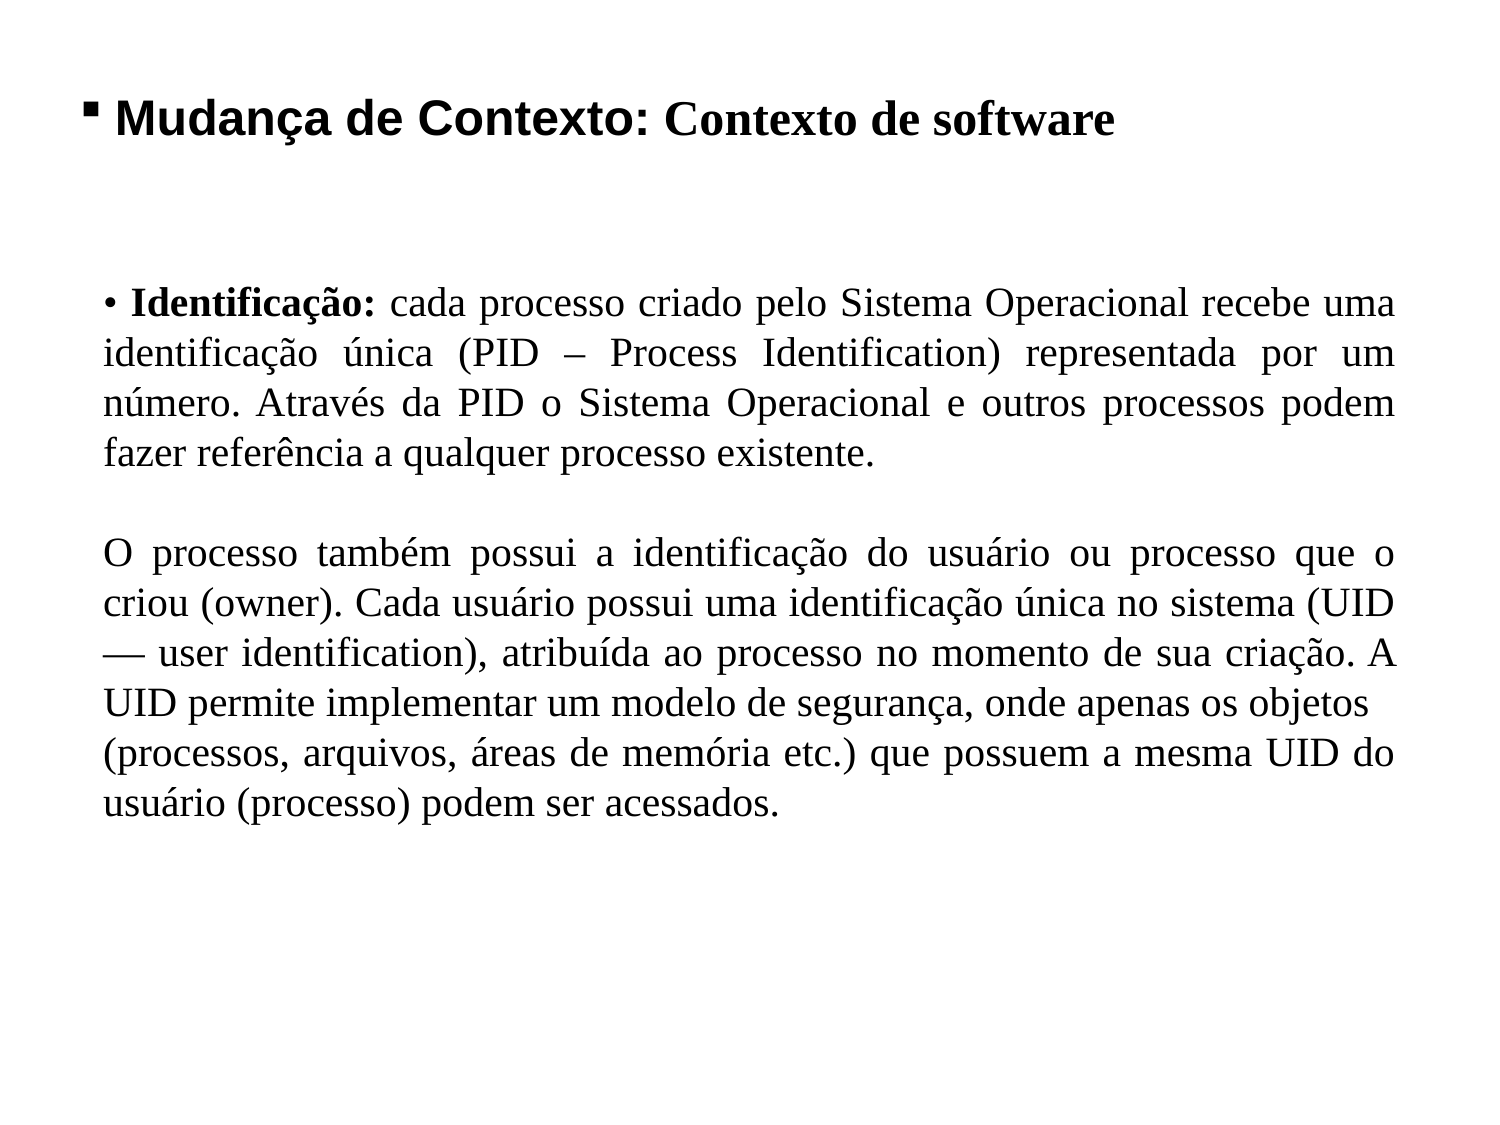

Mudança de Contexto: Contexto de software
• Identificação: cada processo criado pelo Sistema Operacional recebe uma identificação única (PID – Process Identification) representada por um número. Através da PID o Sistema Operacional e outros processos podem fazer referência a qualquer processo existente.

O processo também possui a identificação do usuário ou processo que o criou (owner). Cada usuário possui uma identificação única no sistema (UID — user identification), atribuída ao processo no momento de sua criação. A UID permite implementar um modelo de segurança, onde apenas os objetos
(processos, arquivos, áreas de memória etc.) que possuem a mesma UID do usuário (processo) podem ser acessados.